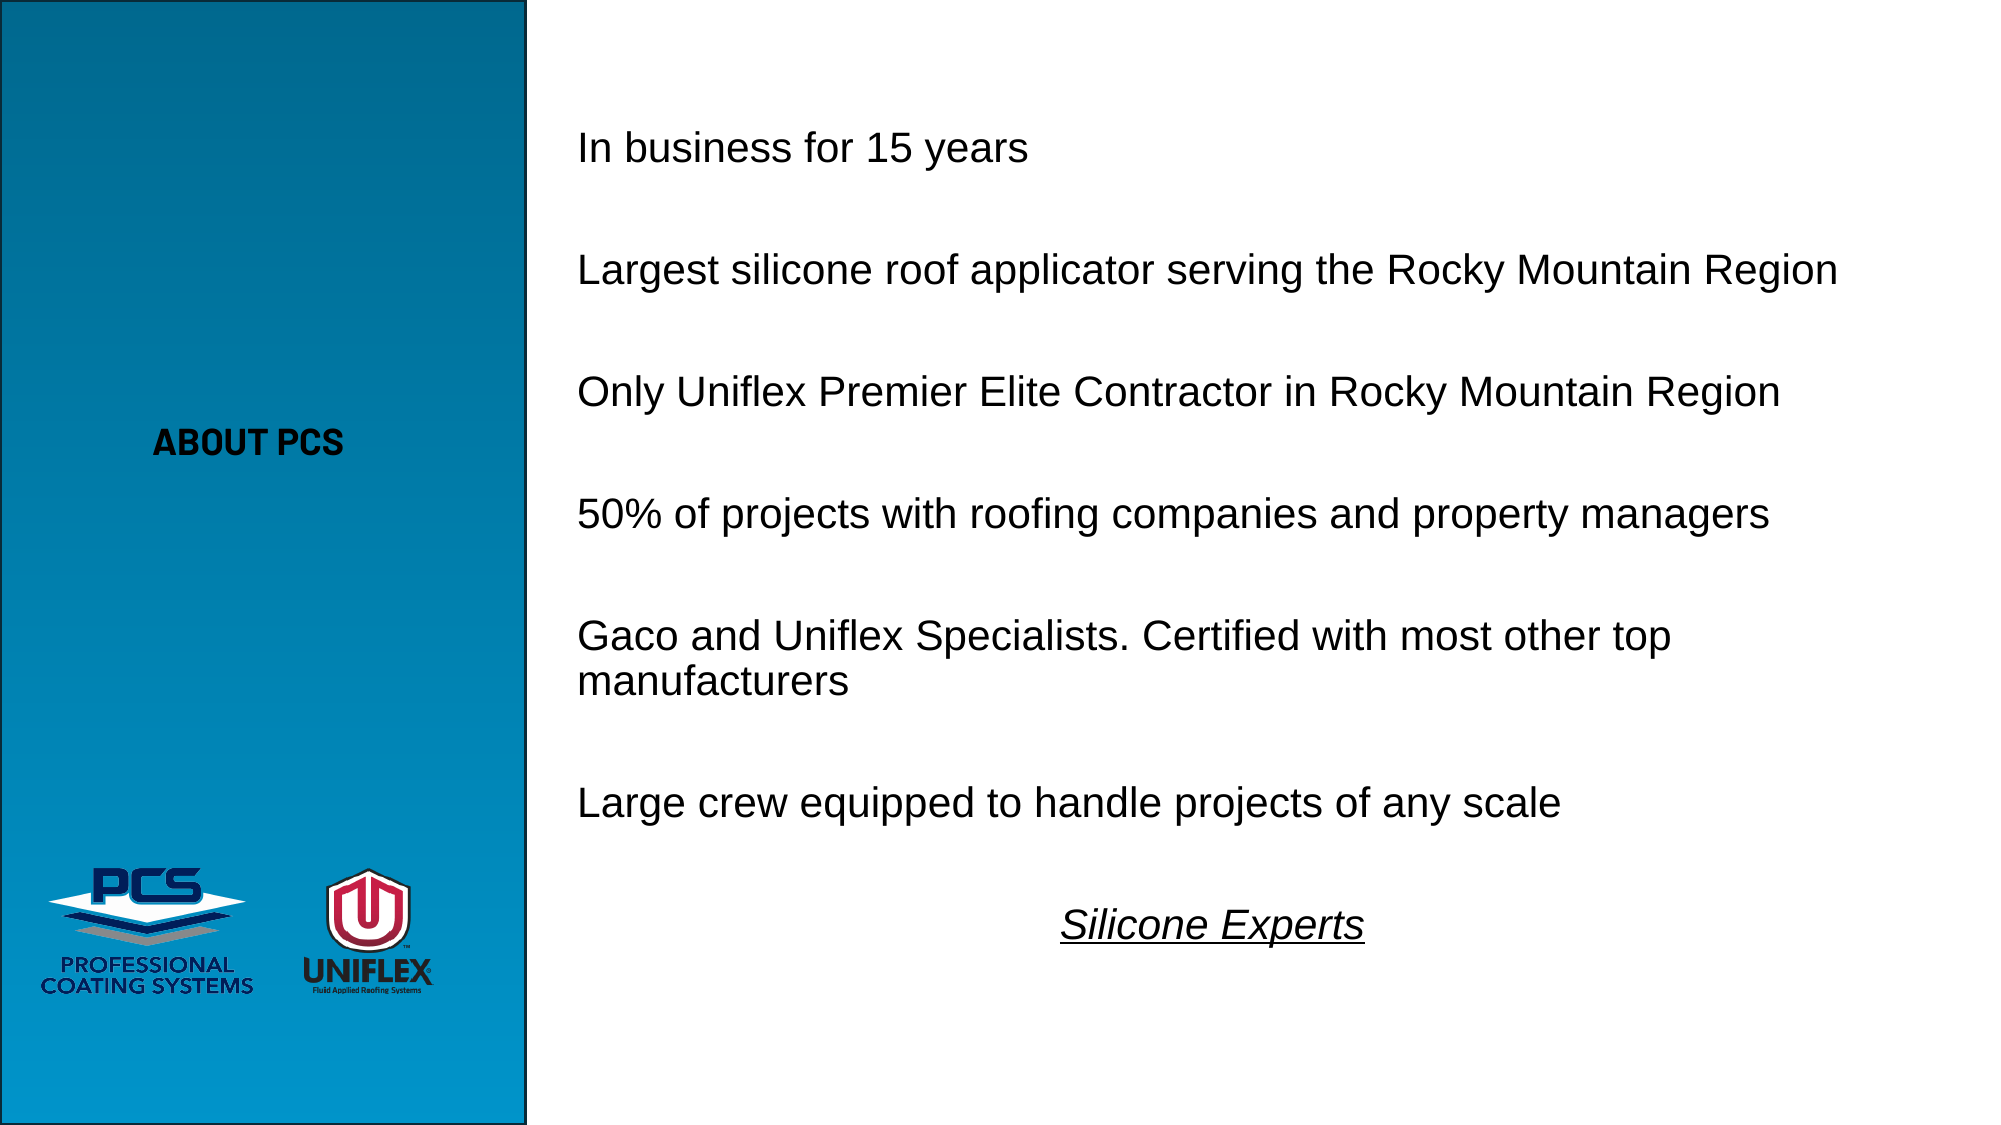

In business for 15 years

Largest silicone roof applicator serving the Rocky Mountain Region

Only Uniflex Premier Elite Contractor in Rocky Mountain Region

50% of projects with roofing companies and property managers

Gaco and Uniflex Specialists. Certified with most other top manufacturers

Large crew equipped to handle projects of any scale

Silicone Experts
ABOUT PCS